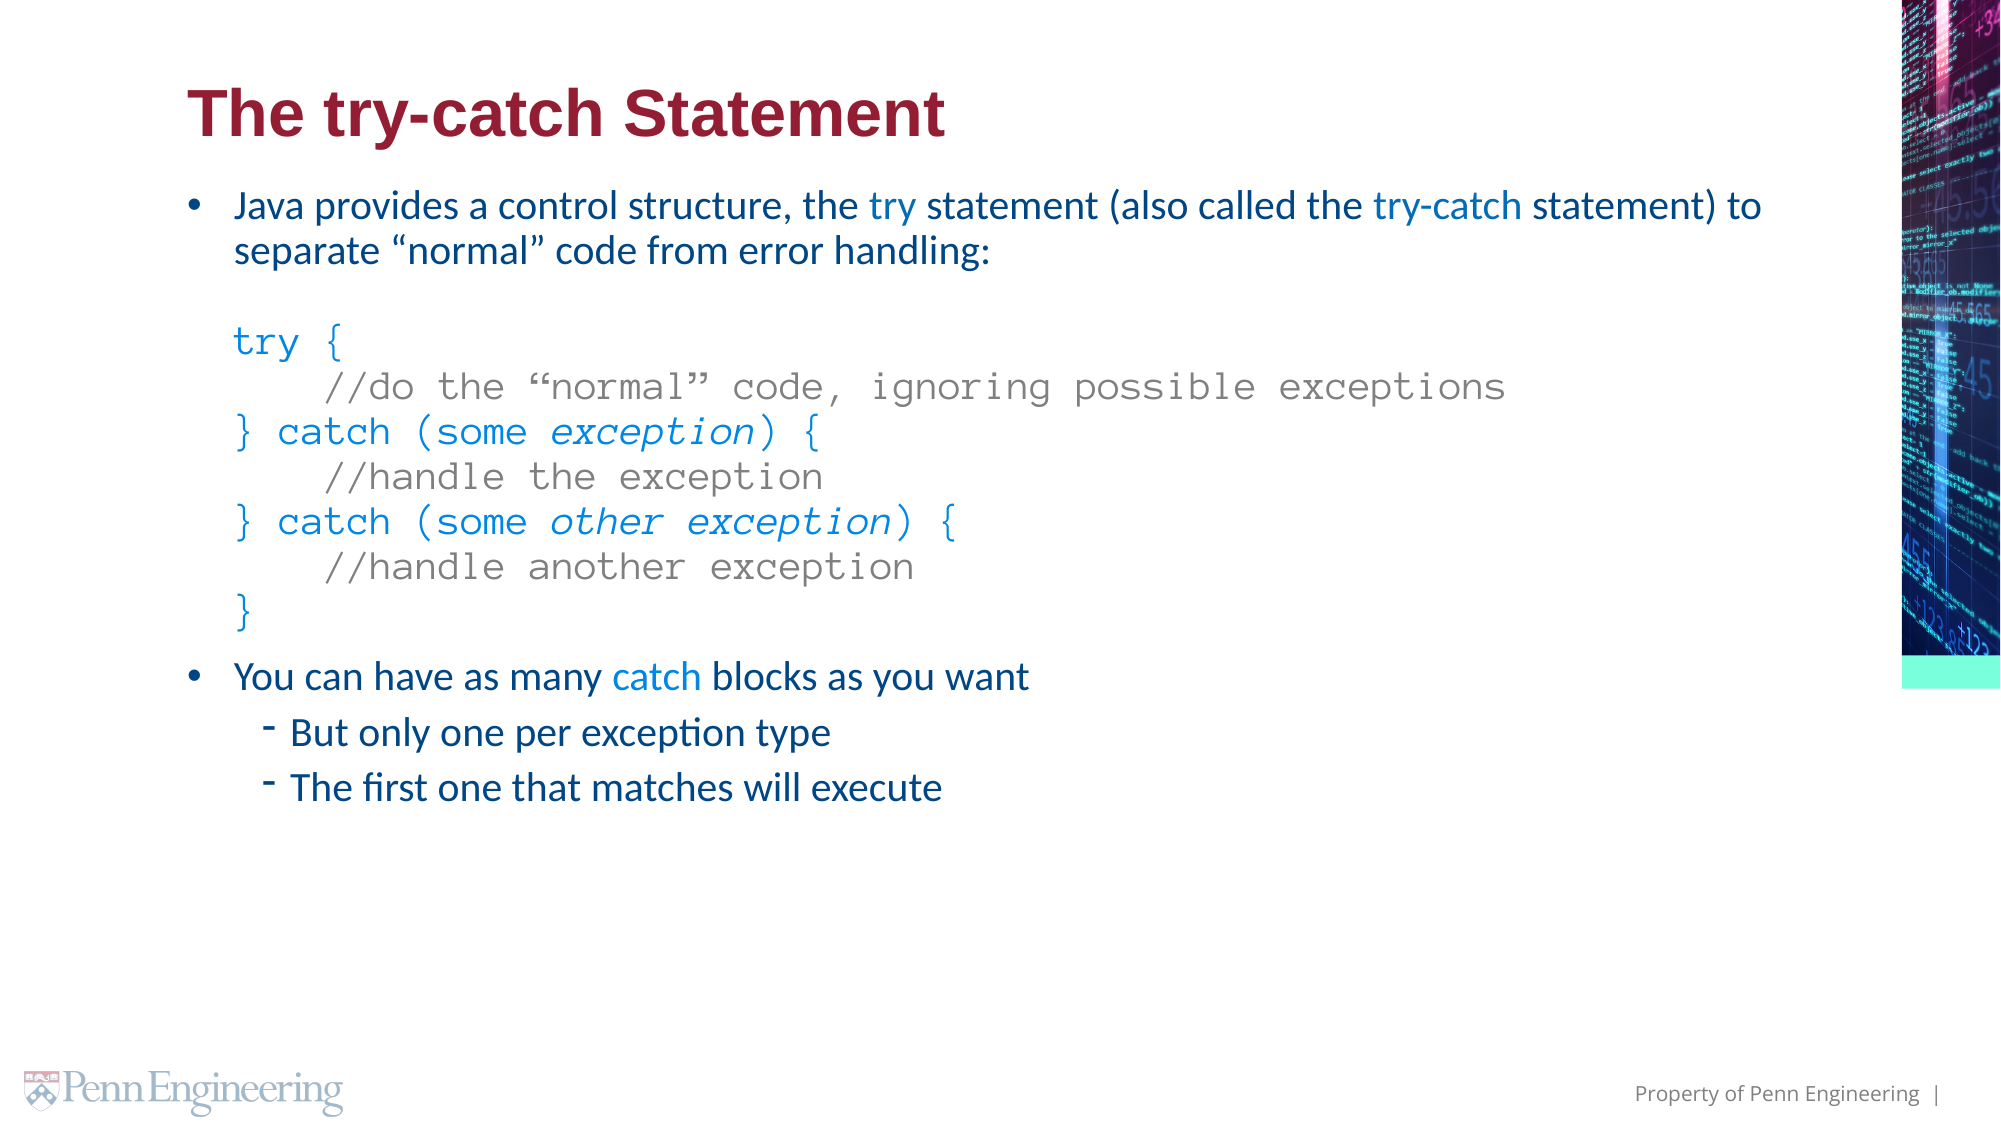

# The try-catch Statement
Java provides a control structure, the try statement (also called the try-catch statement) to separate “normal” code from error handling:
try {
    //do the “normal” code, ignoring possible exceptions
} catch (some exception) {
    //handle the exception
} catch (some other exception) {
    //handle another exception
}
You can have as many catch blocks as you want
But only one per exception type
The first one that matches will execute